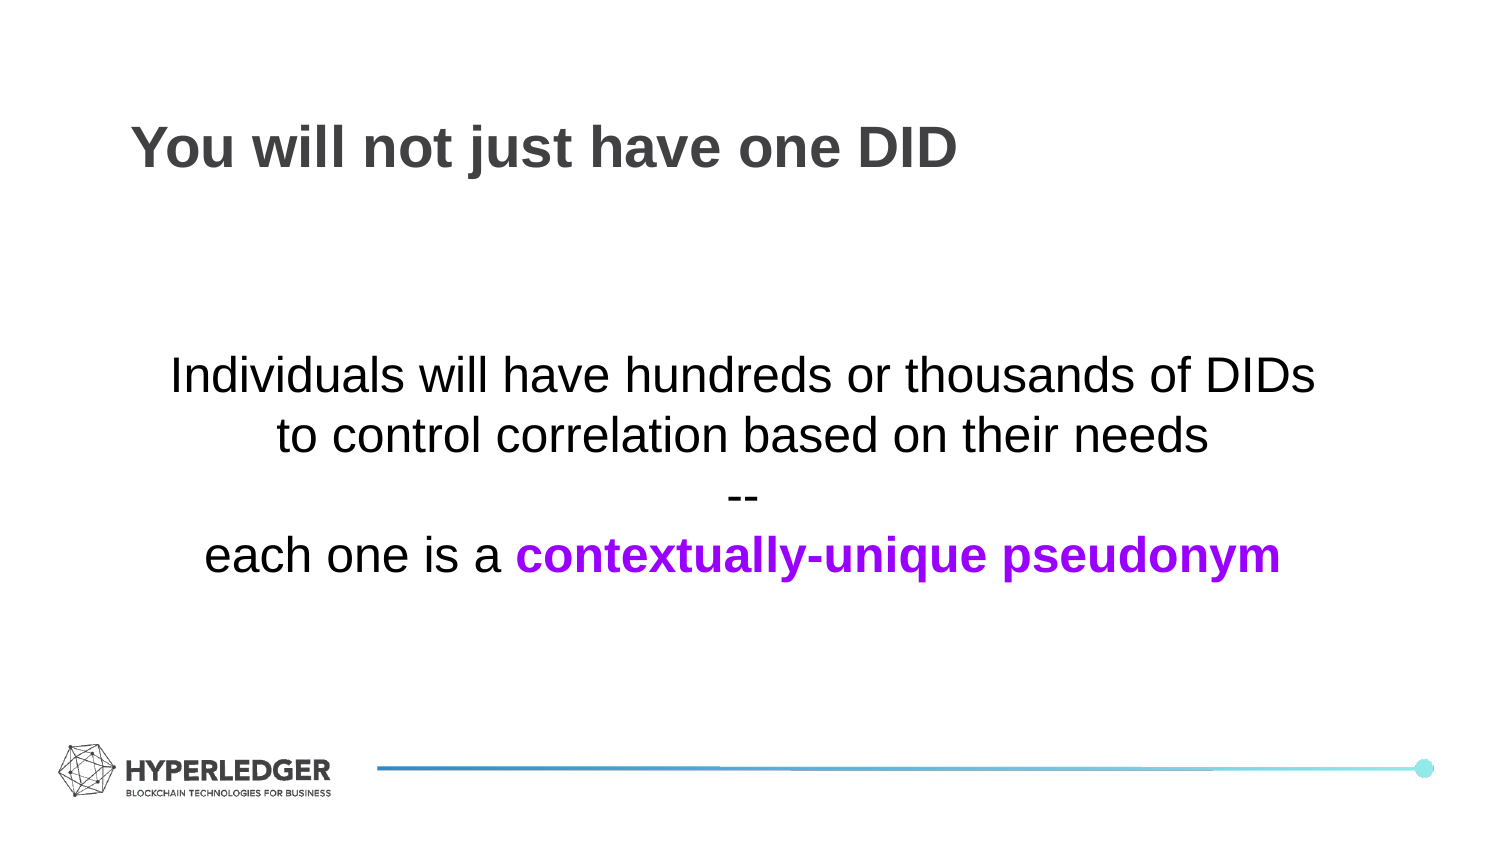

You will not just have one DID
Individuals will have hundreds or thousands of DIDs to control correlation based on their needs
 --
each one is a contextually-unique pseudonym